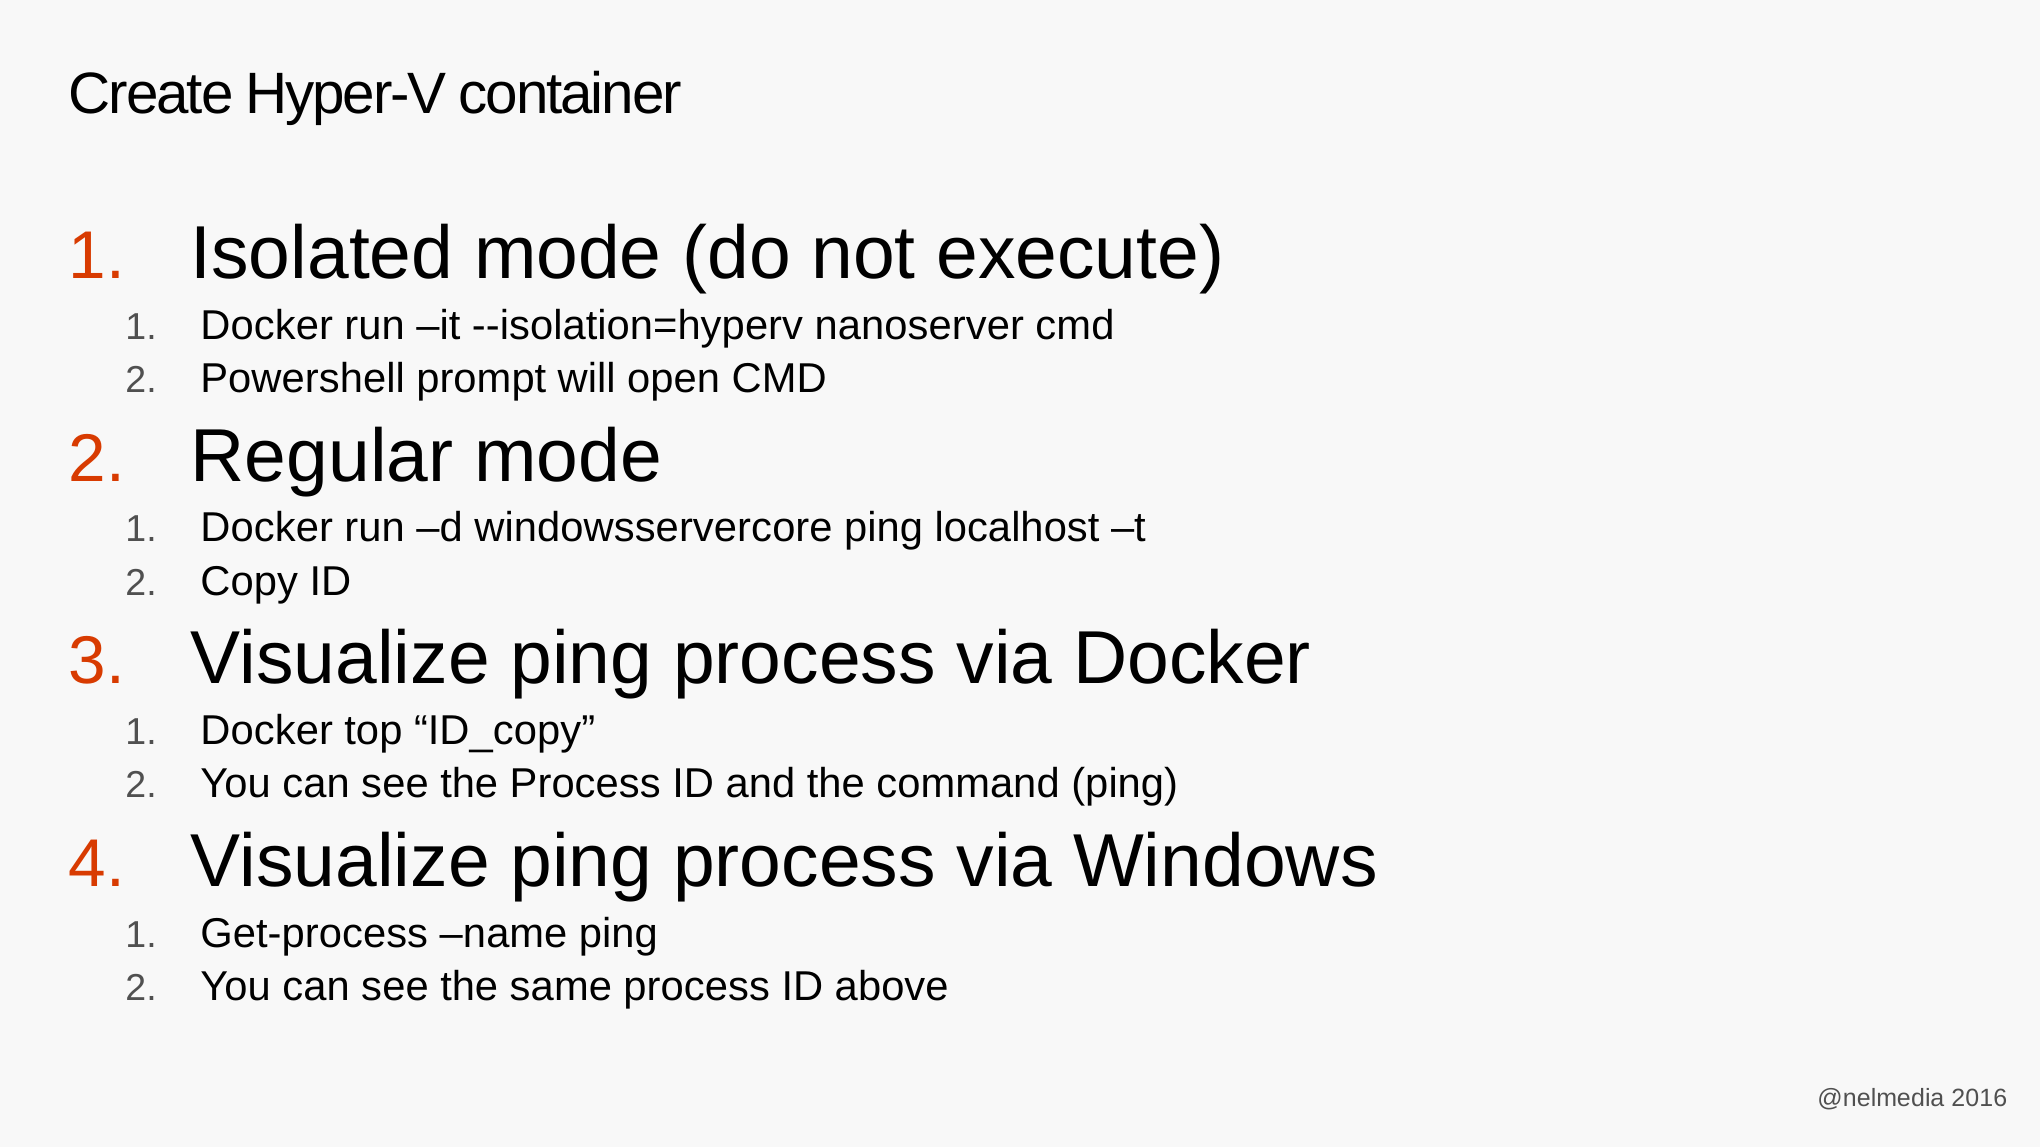

# Create Hyper-V container
Isolated mode (do not execute)
Docker run –it --isolation=hyperv nanoserver cmd
Powershell prompt will open CMD
Regular mode
Docker run –d windowsservercore ping localhost –t
Copy ID
Visualize ping process via Docker
Docker top “ID_copy”
You can see the Process ID and the command (ping)
Visualize ping process via Windows
Get-process –name ping
You can see the same process ID above